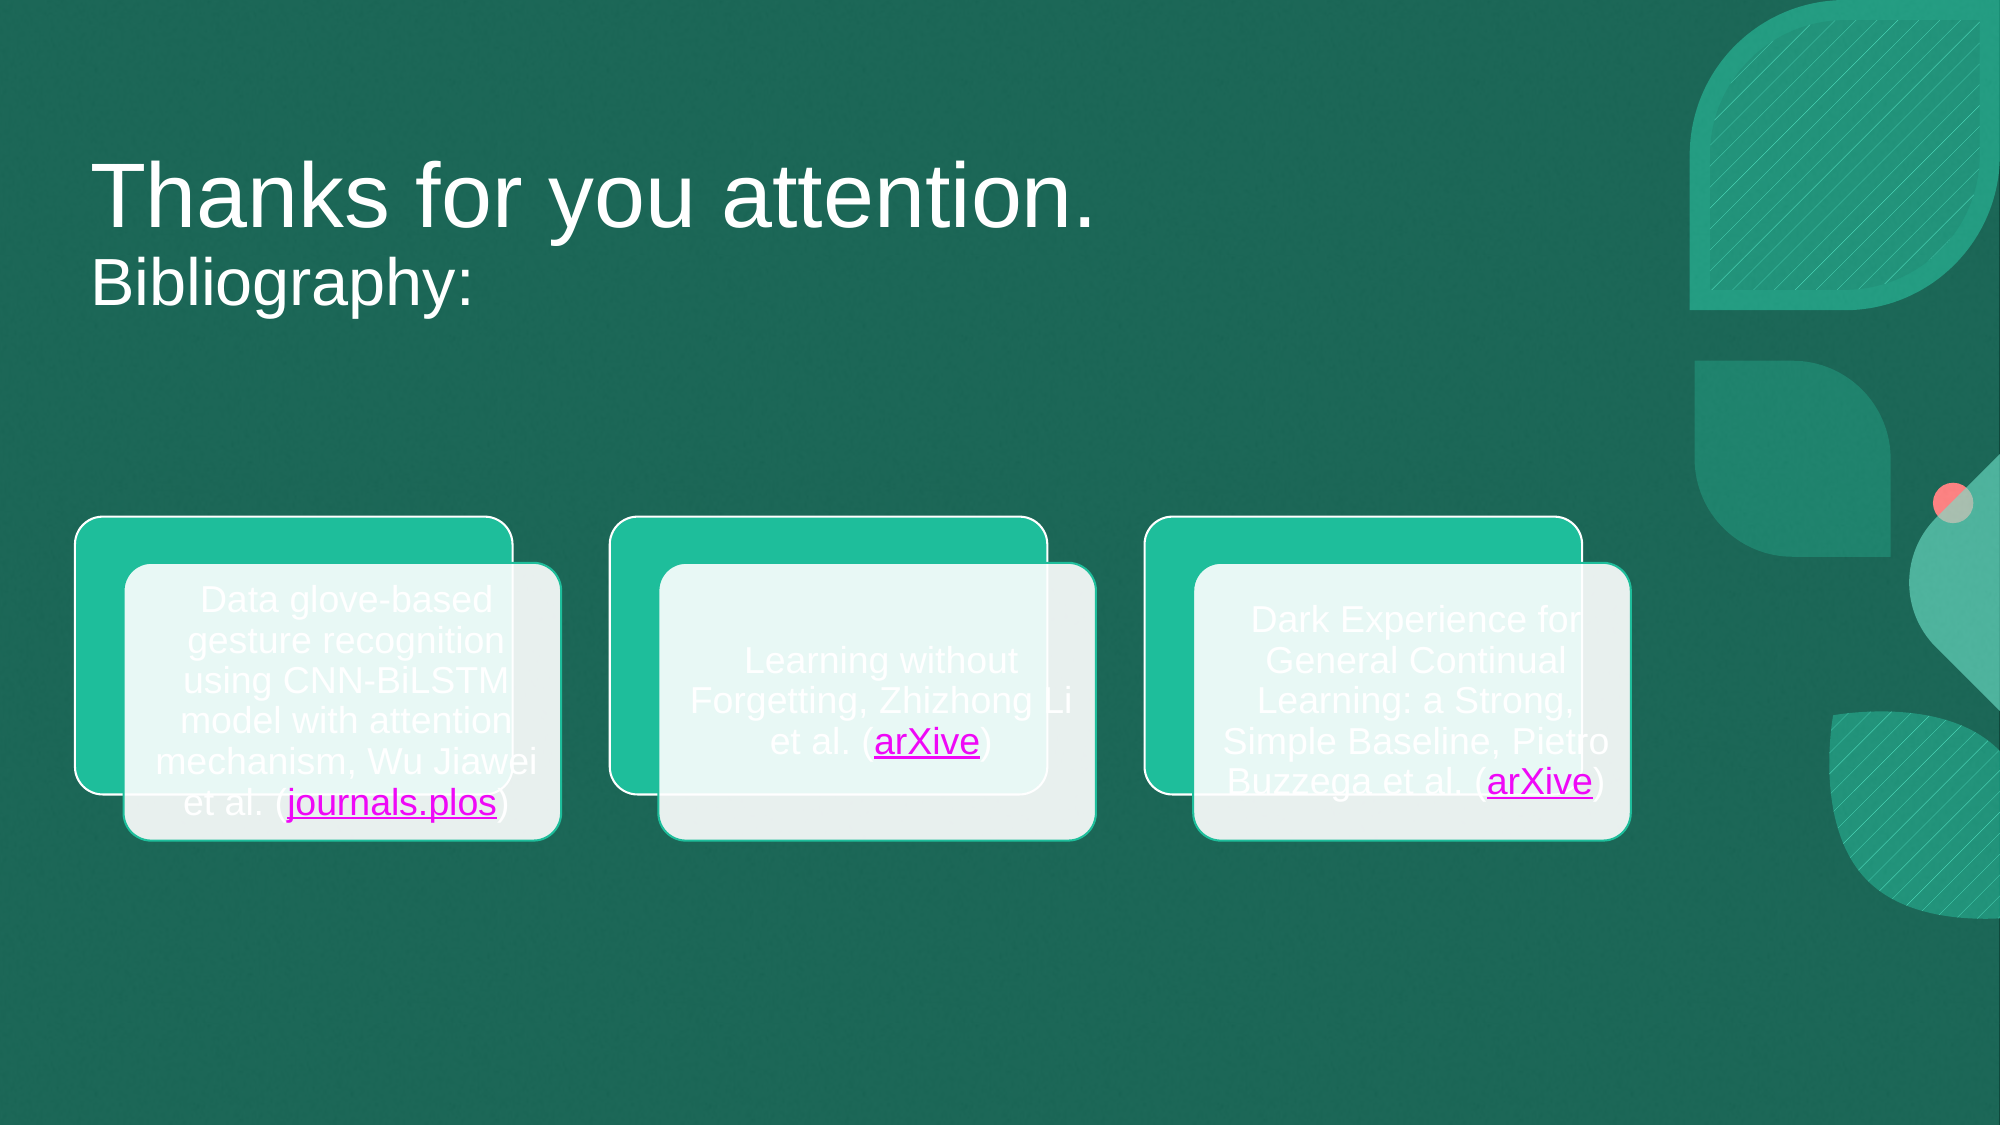

# Thanks for you attention. Bibliography:
Data glove-based gesture recognition using CNN-BiLSTM model with attention mechanism, Wu Jiawei et al. (journals.plos)
Learning without Forgetting, Zhizhong Li et al. (arXive)
Dark Experience for General Continual Learning: a Strong, Simple Baseline, Pietro Buzzega et al. (arXive)